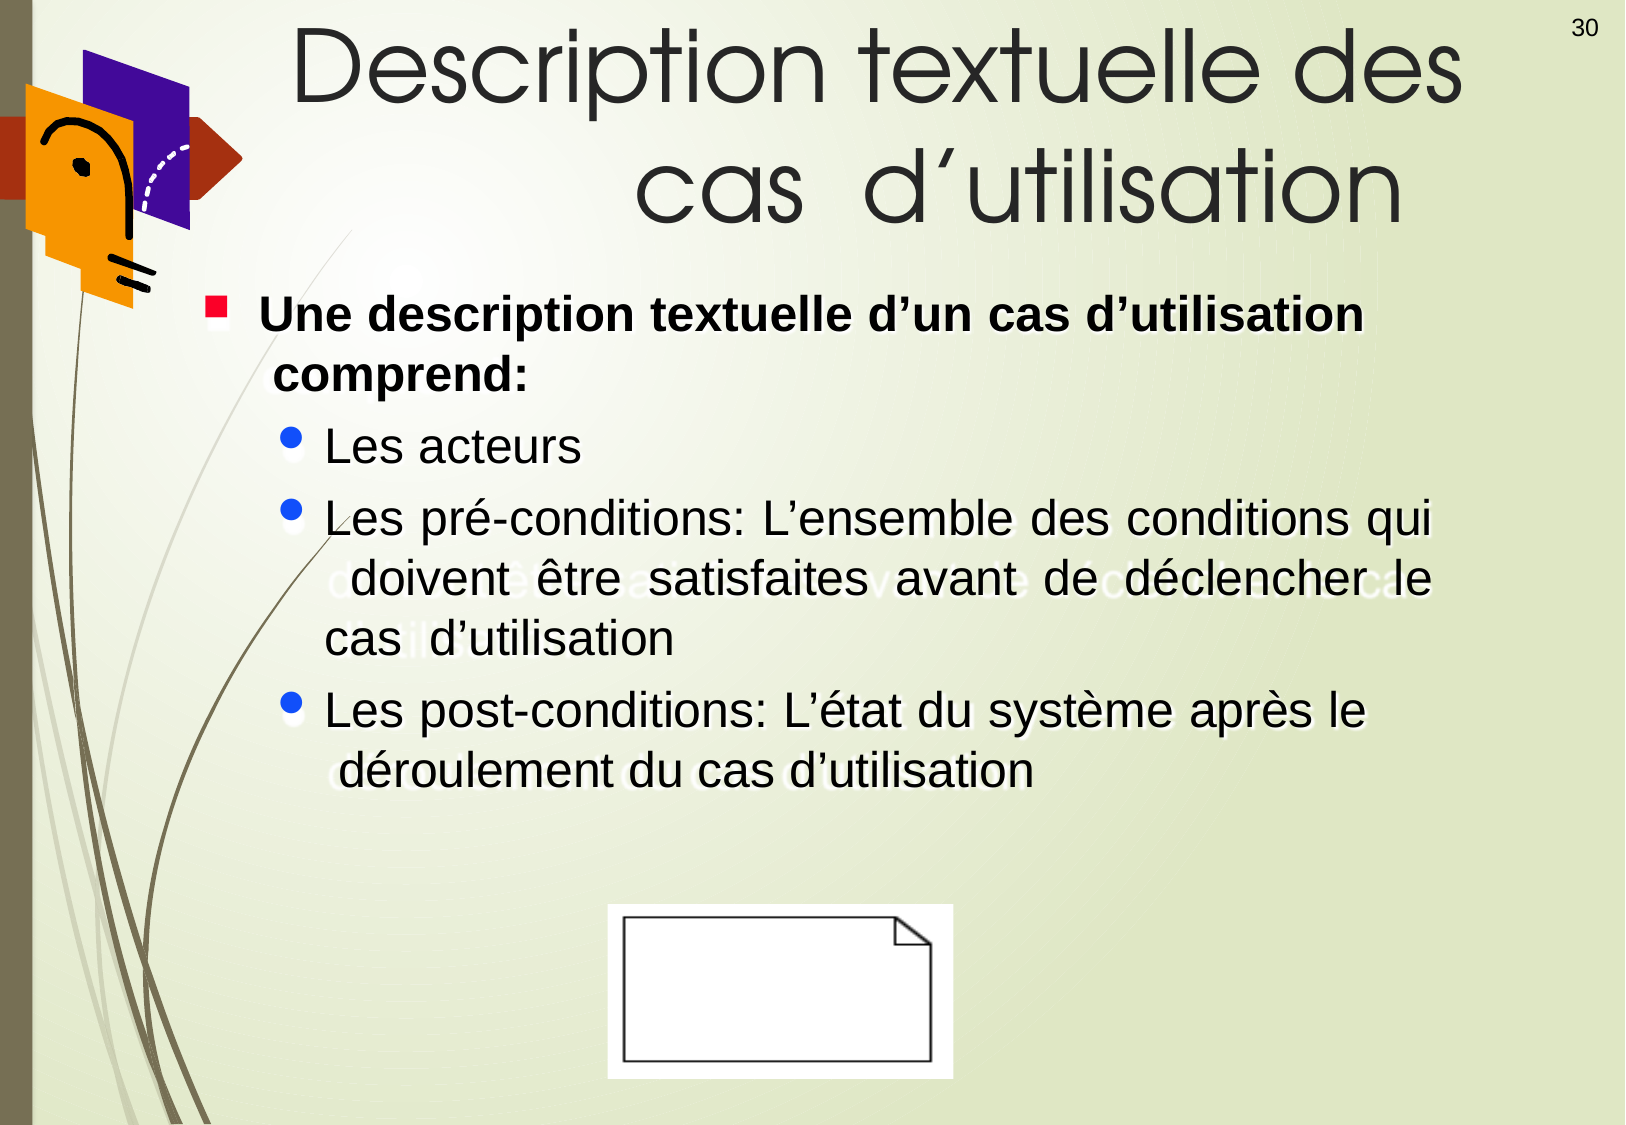

# Description textuelle des cas  d’utilisation
30

Une description textuelle d’un cas d’utilisation  comprend:
Les acteurs
Les pré-conditions: L’ensemble des conditions qui  doivent être satisfaites avant de déclencher le cas  d’utilisation
Les post-conditions: L’état du système après le  déroulement du cas d’utilisation